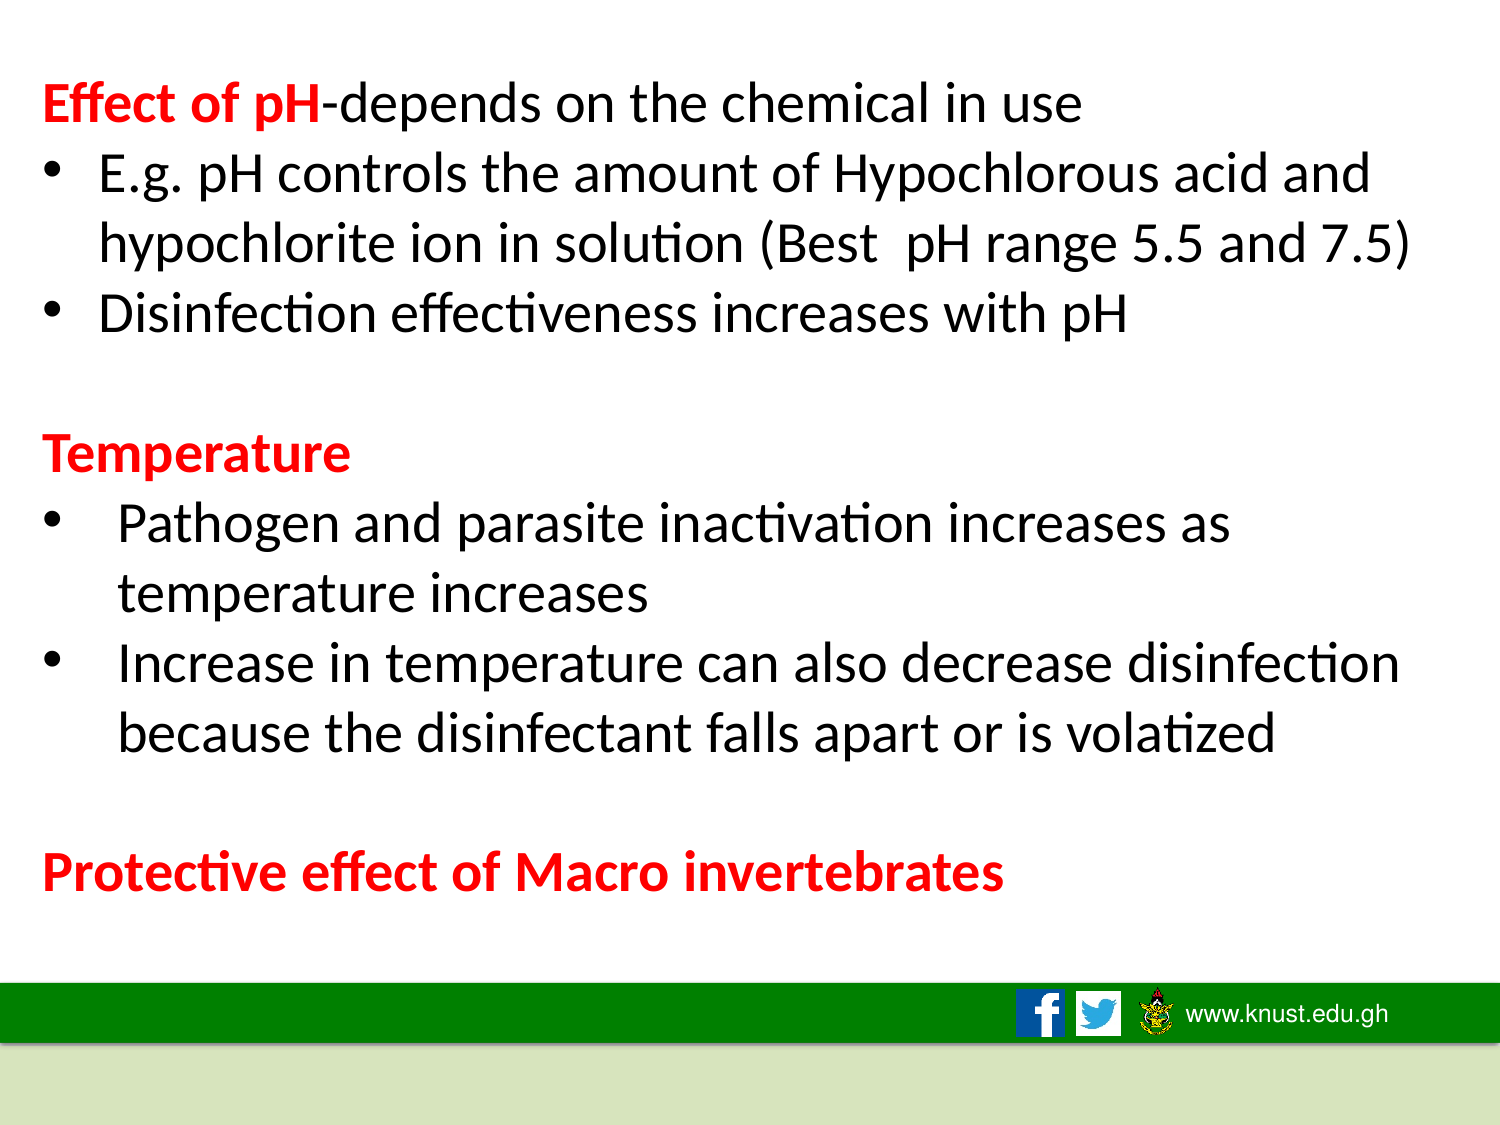

Effect of pH-depends on the chemical in use
E.g. pH controls the amount of Hypochlorous acid and hypochlorite ion in solution (Best  pH range 5.5 and 7.5)
Disinfection effectiveness increases with pH

Temperature
Pathogen and parasite inactivation increases as temperature increases
Increase in temperature can also decrease disinfection because the disinfectant falls apart or is volatized

Protective effect of Macro invertebrates
2019/2020